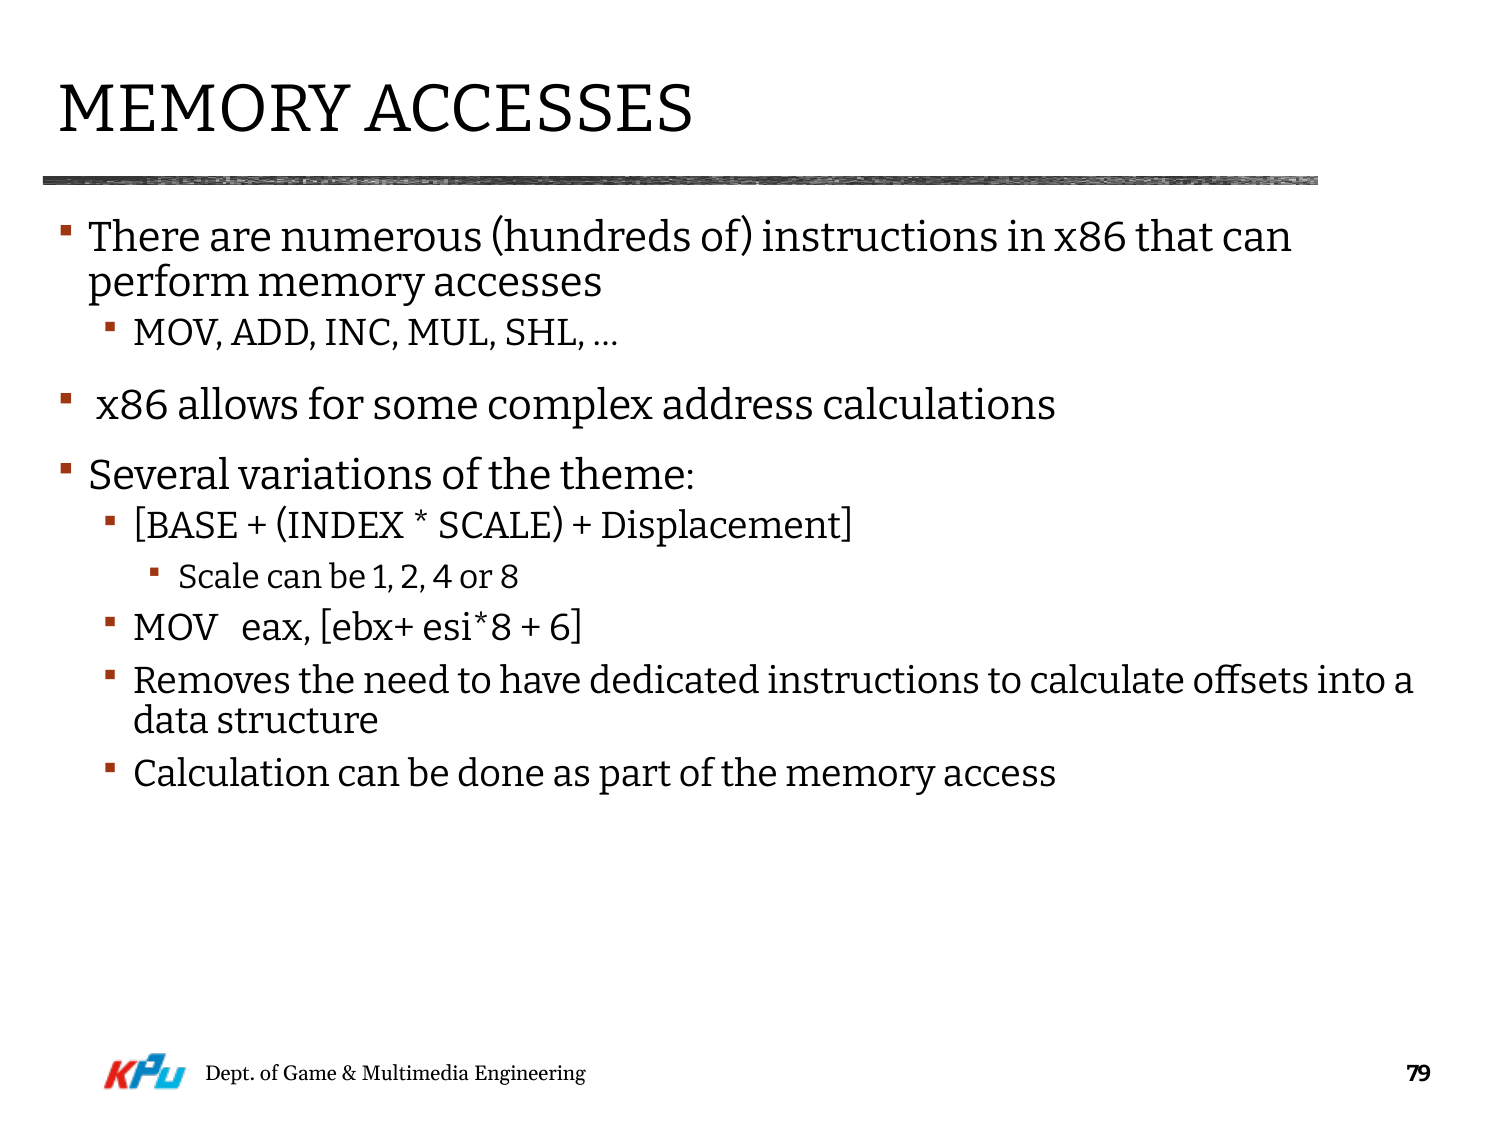

# Memory Accesses
There are numerous (hundreds of) instructions in x86 that can perform memory accesses
MOV, ADD, INC, MUL, SHL, …
 x86 allows for some complex address calculations
Several variations of the theme:
[BASE + (INDEX * SCALE) + Displacement]
Scale can be 1, 2, 4 or 8
MOV   eax, [ebx+ esi*8 + 6]
Removes the need to have dedicated instructions to calculate offsets into a data structure
Calculation can be done as part of the memory access
Dept. of Game & Multimedia Engineering
79